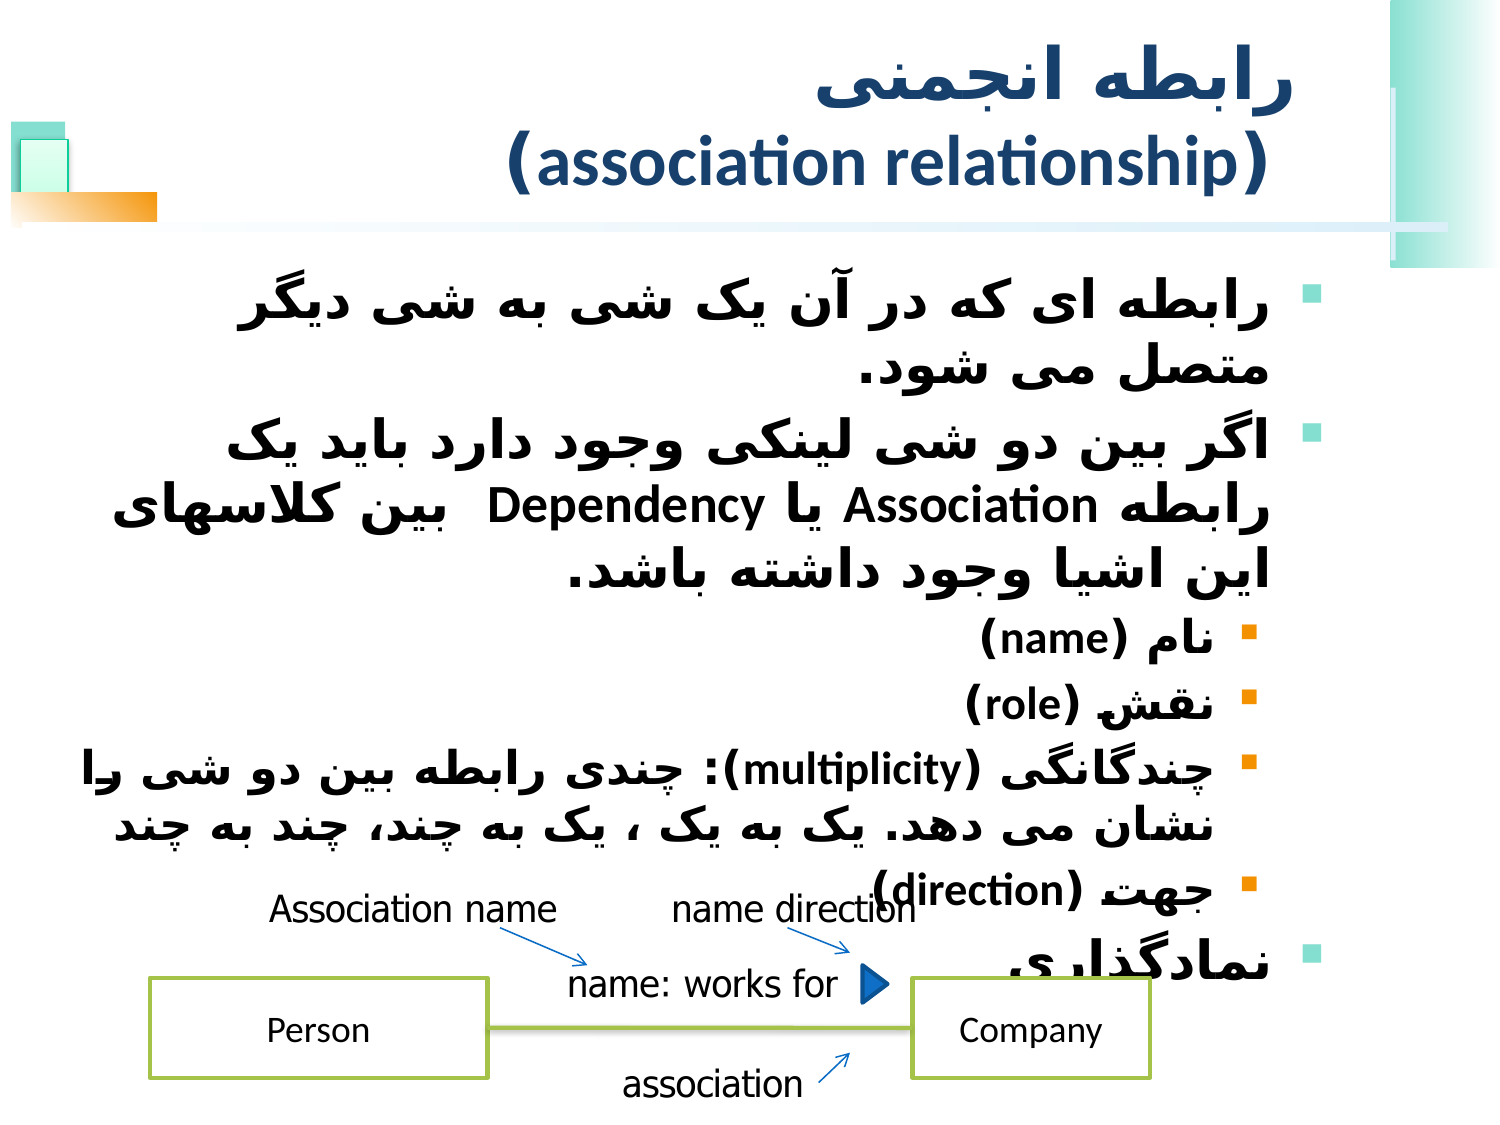

# رابطه انجمنی (association relationship)
رابطه ای که در آن یک شی به شی دیگر متصل می شود.
اگر بین دو شی لینکی وجود دارد باید یک رابطه Association یا Dependency  بین کلاسهای این اشیا وجود داشته باشد.
نام (name)
نقش (role)
چندگانگی (multiplicity): چندی رابطه بین دو شی را نشان می دهد. یک به یک ، یک به چند، چند به چند
جهت (direction)
نمادگذاری

Association name
name direction
name: works for

Person
Company
association